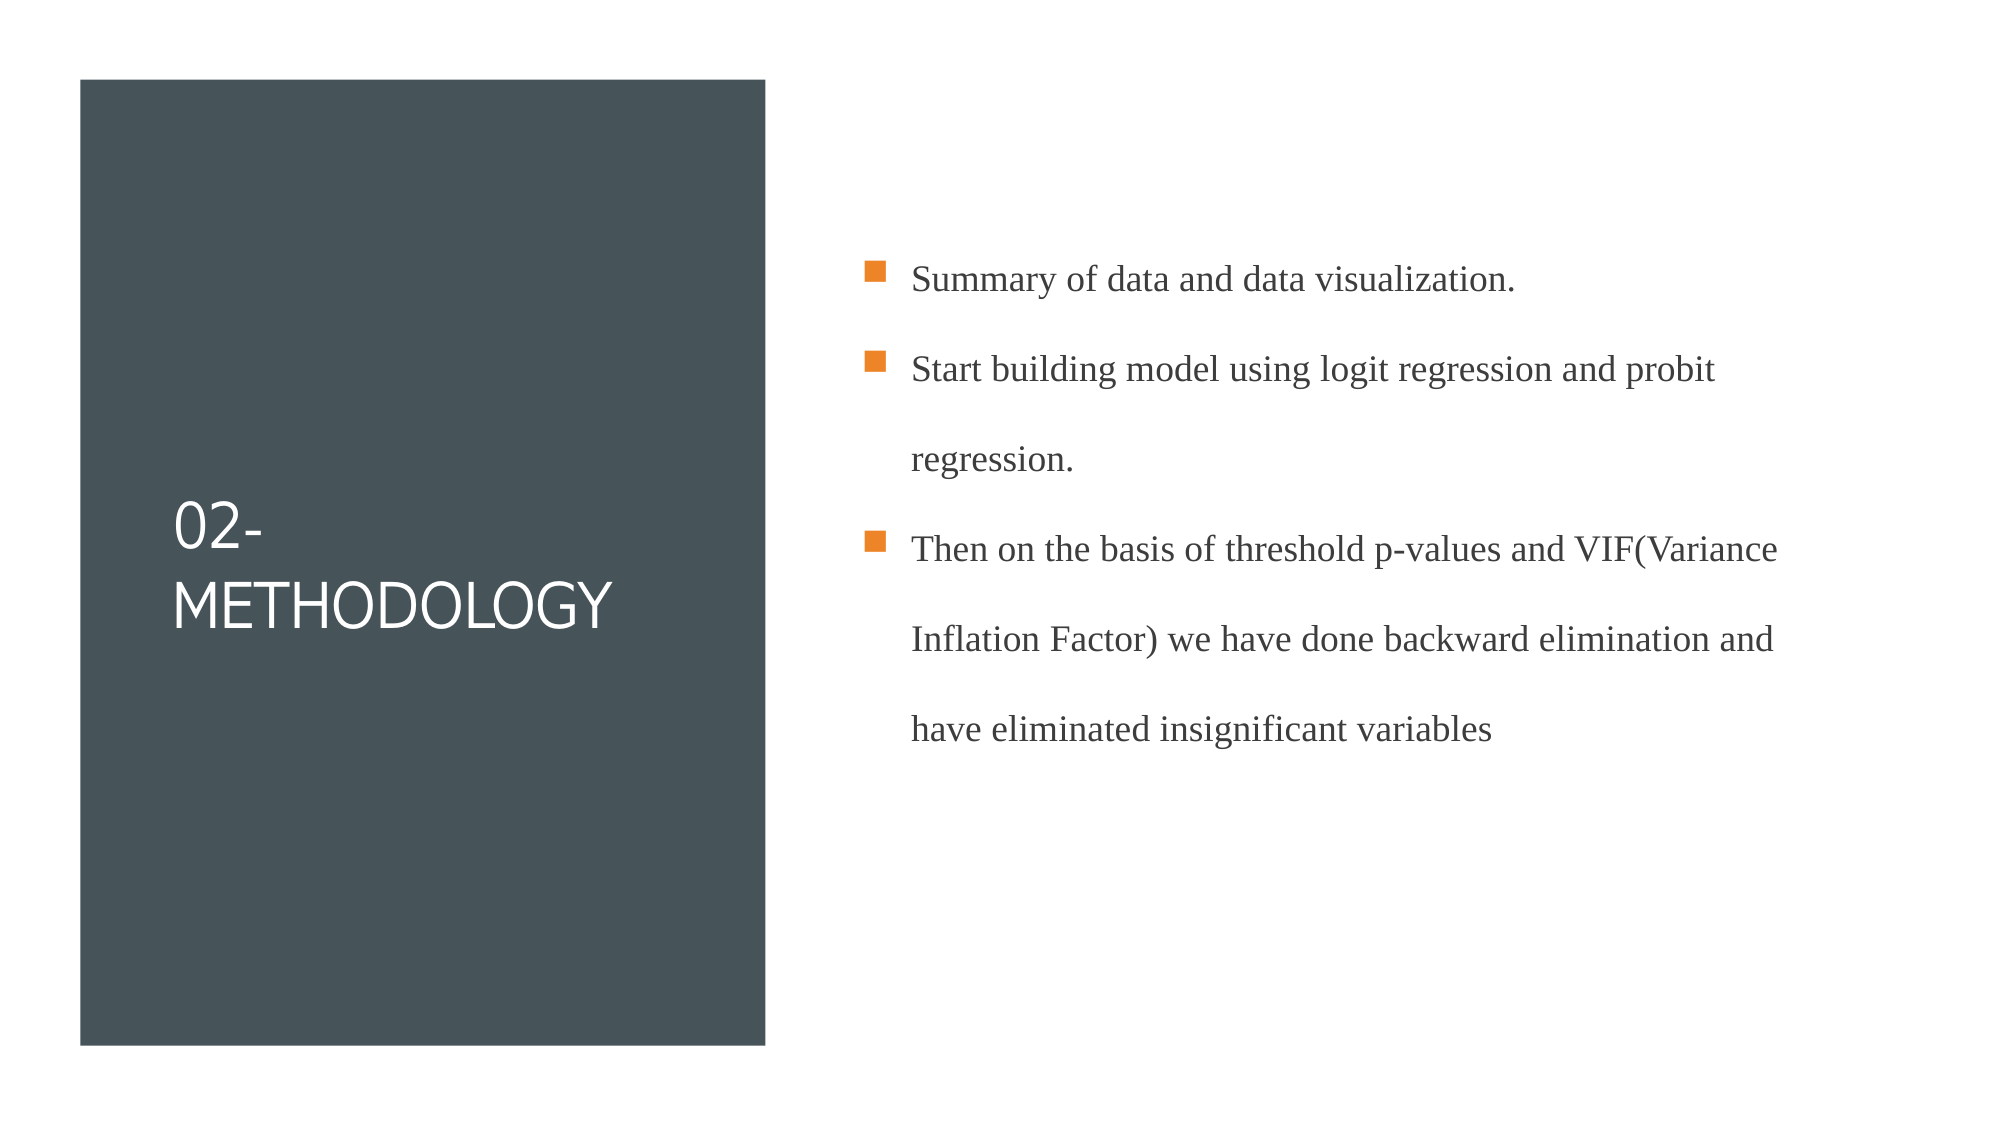

# 02- METHODOLOGY
Summary of data and data visualization.
Start building model using logit regression and probit regression.
Then on the basis of threshold p-values and VIF(Variance Inflation Factor) we have done backward elimination and have eliminated insignificant variables